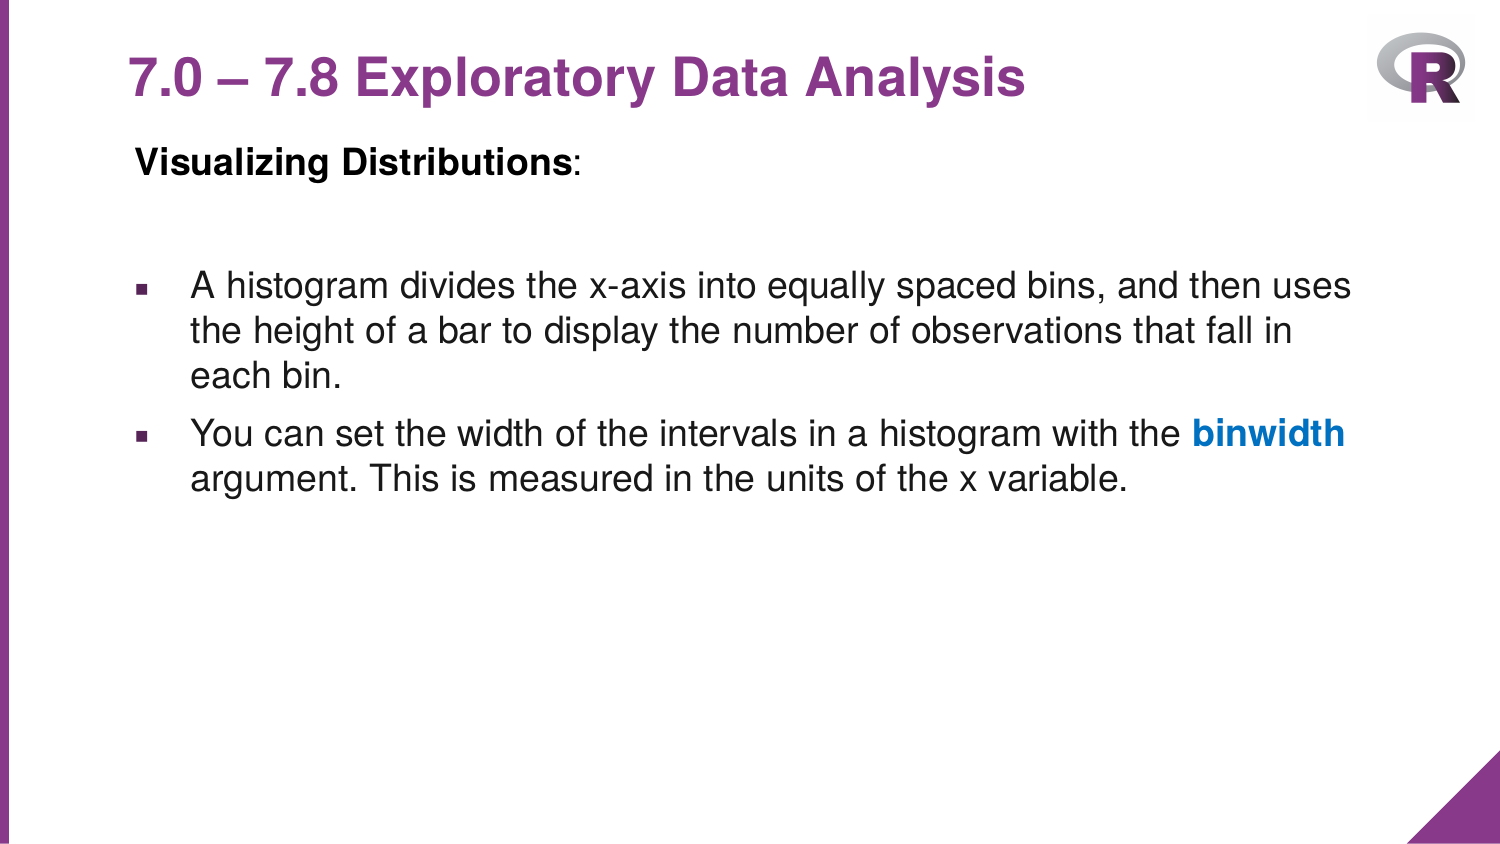

# 7.0 – 7.8 Exploratory Data Analysis
Visualizing Distributions:

A histogram divides the x-axis into equally spaced bins, and then uses the height of a bar to display the number of observations that fall in each bin.
You can set the width of the intervals in a histogram with the binwidth argument. This is measured in the units of the x variable.